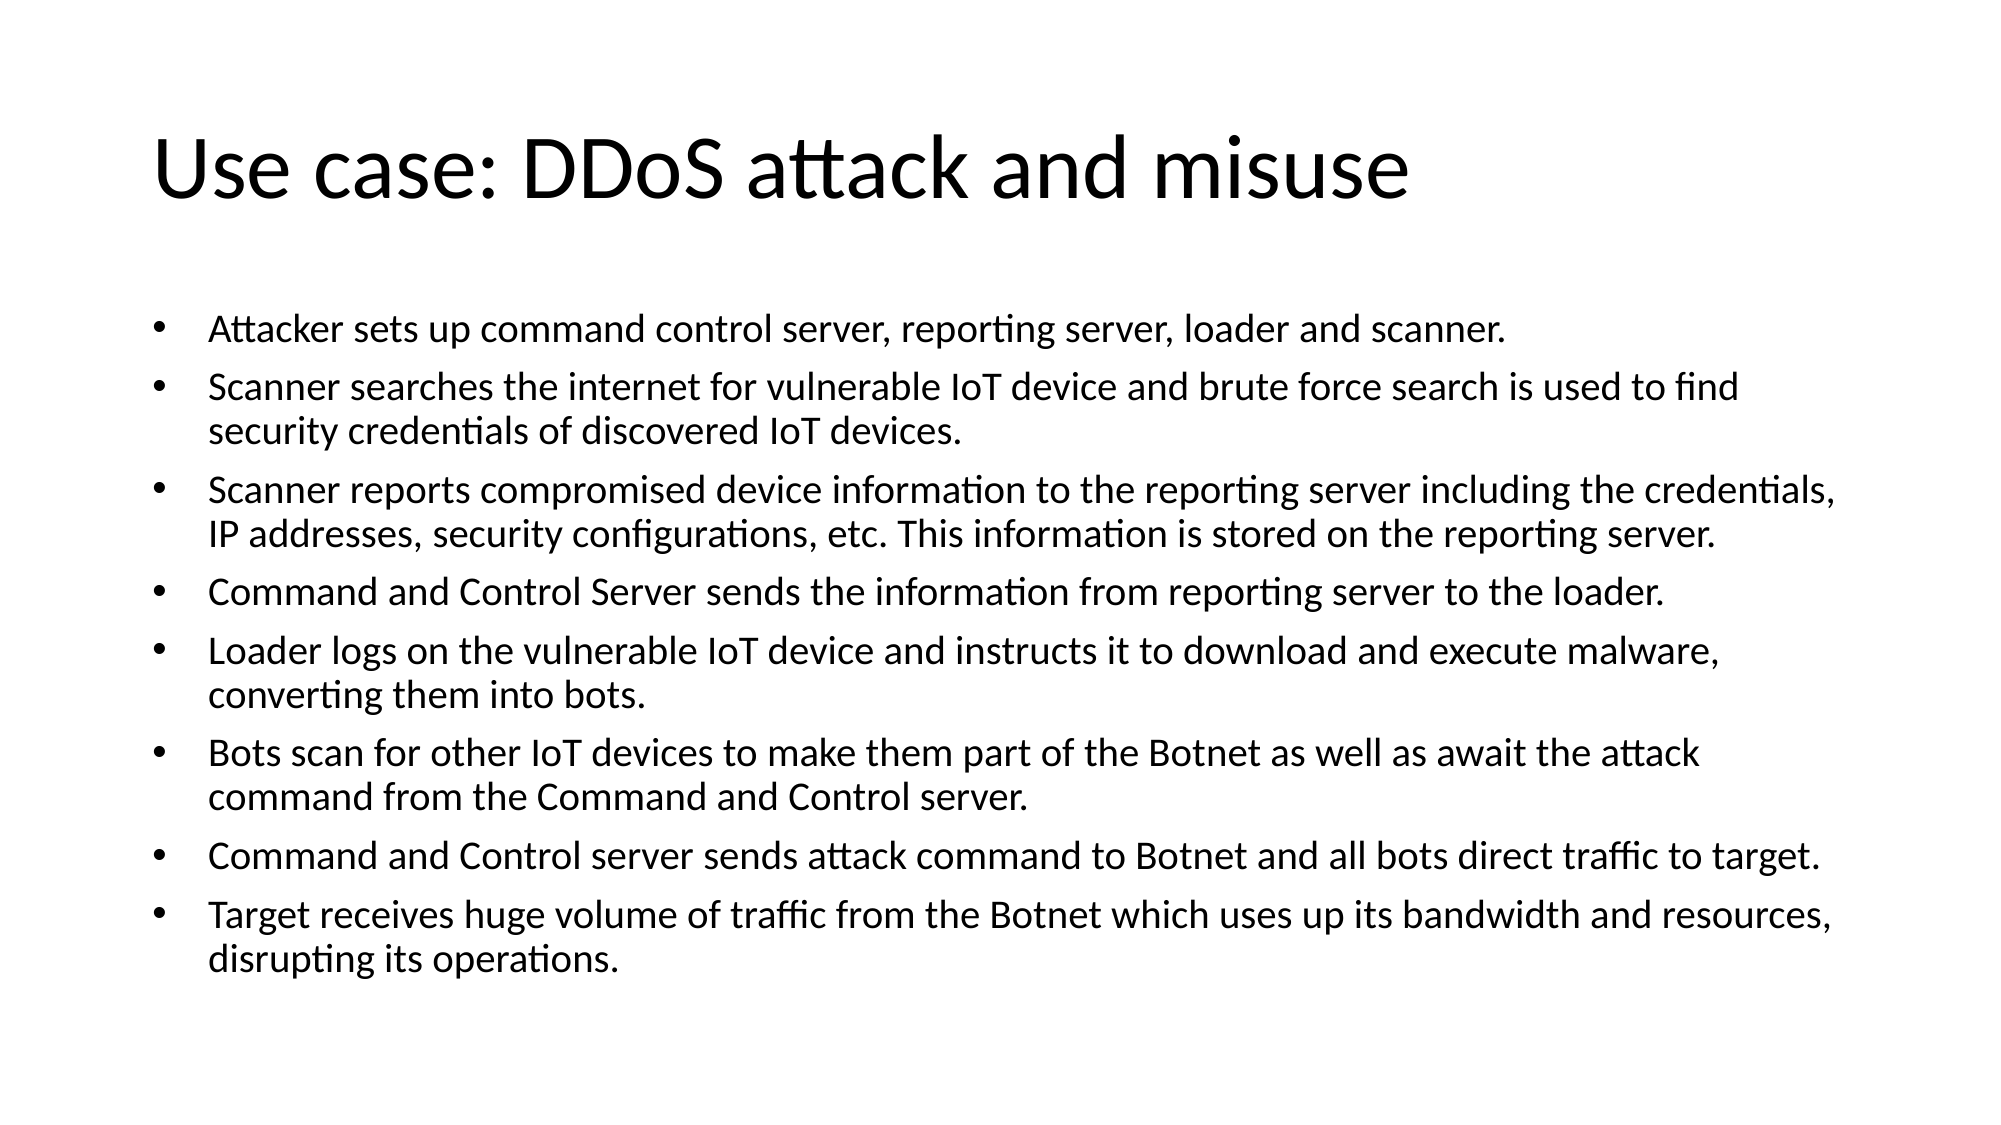

Use case: DDoS attack and misuse
Attacker sets up command control server, reporting server, loader and scanner.
Scanner searches the internet for vulnerable IoT device and brute force search is used to find security credentials of discovered IoT devices.
Scanner reports compromised device information to the reporting server including the credentials, IP addresses, security configurations, etc. This information is stored on the reporting server.
Command and Control Server sends the information from reporting server to the loader.
Loader logs on the vulnerable IoT device and instructs it to download and execute malware, converting them into bots.
Bots scan for other IoT devices to make them part of the Botnet as well as await the attack command from the Command and Control server.
Command and Control server sends attack command to Botnet and all bots direct traffic to target.
Target receives huge volume of traffic from the Botnet which uses up its bandwidth and resources, disrupting its operations.